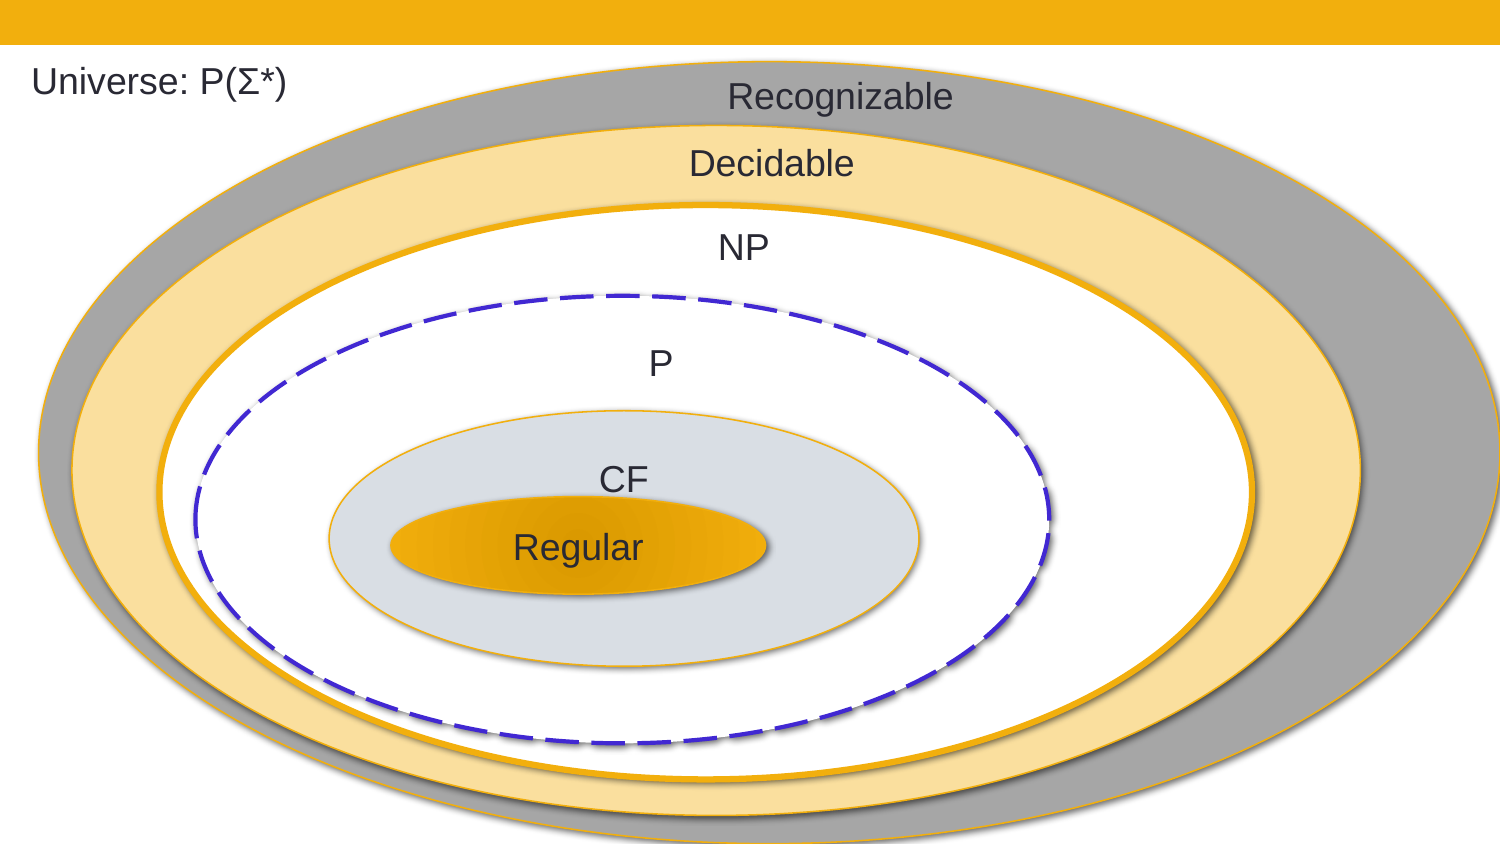

Universe: P(Σ*)

Recognizable

Decidable

NP

P
CF
Regular